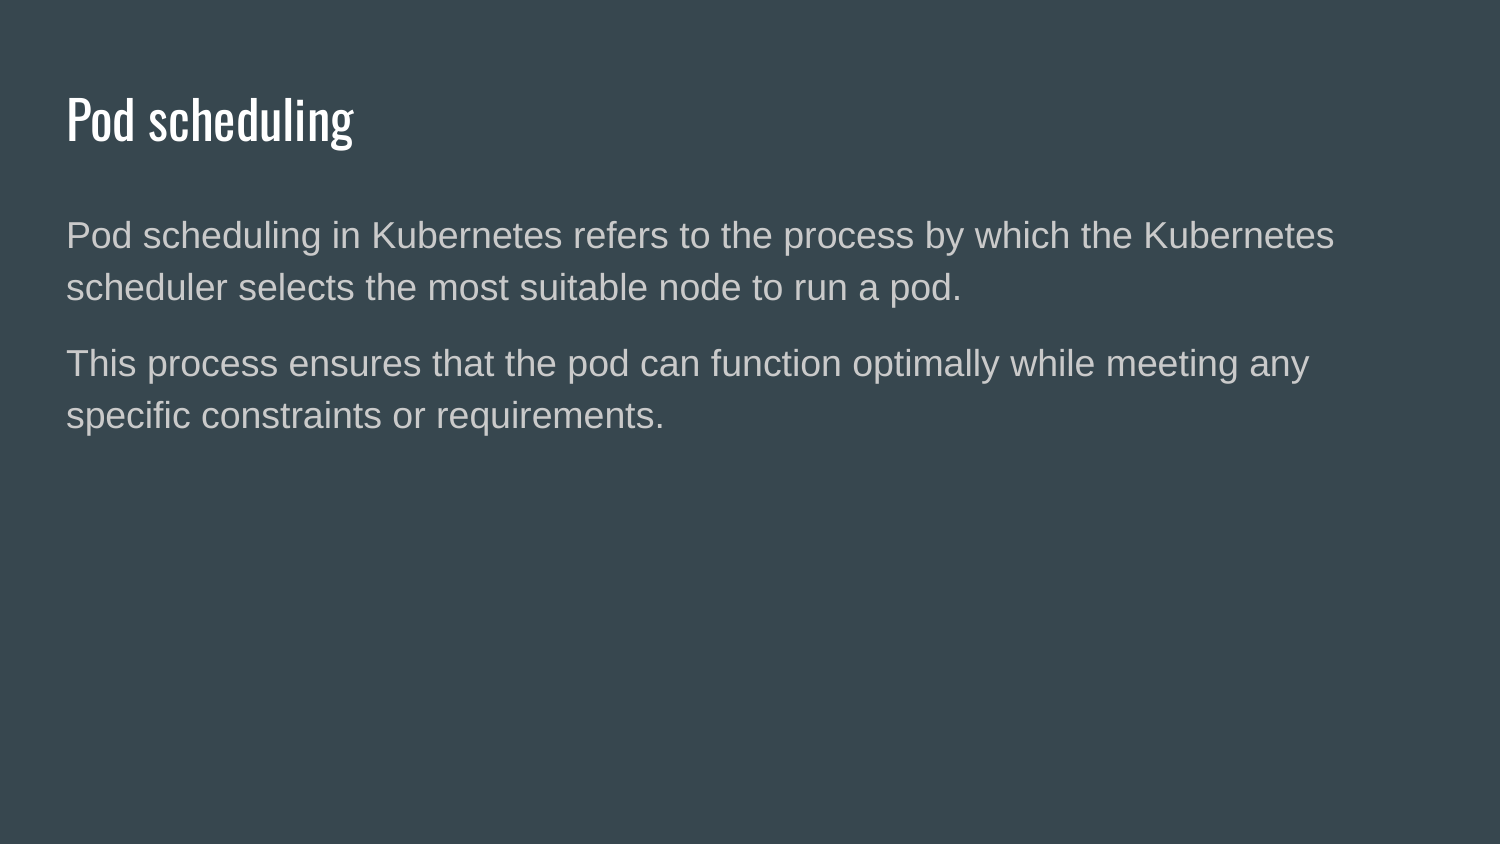

# Pod scheduling
Pod scheduling in Kubernetes refers to the process by which the Kubernetes scheduler selects the most suitable node to run a pod.
This process ensures that the pod can function optimally while meeting any specific constraints or requirements.